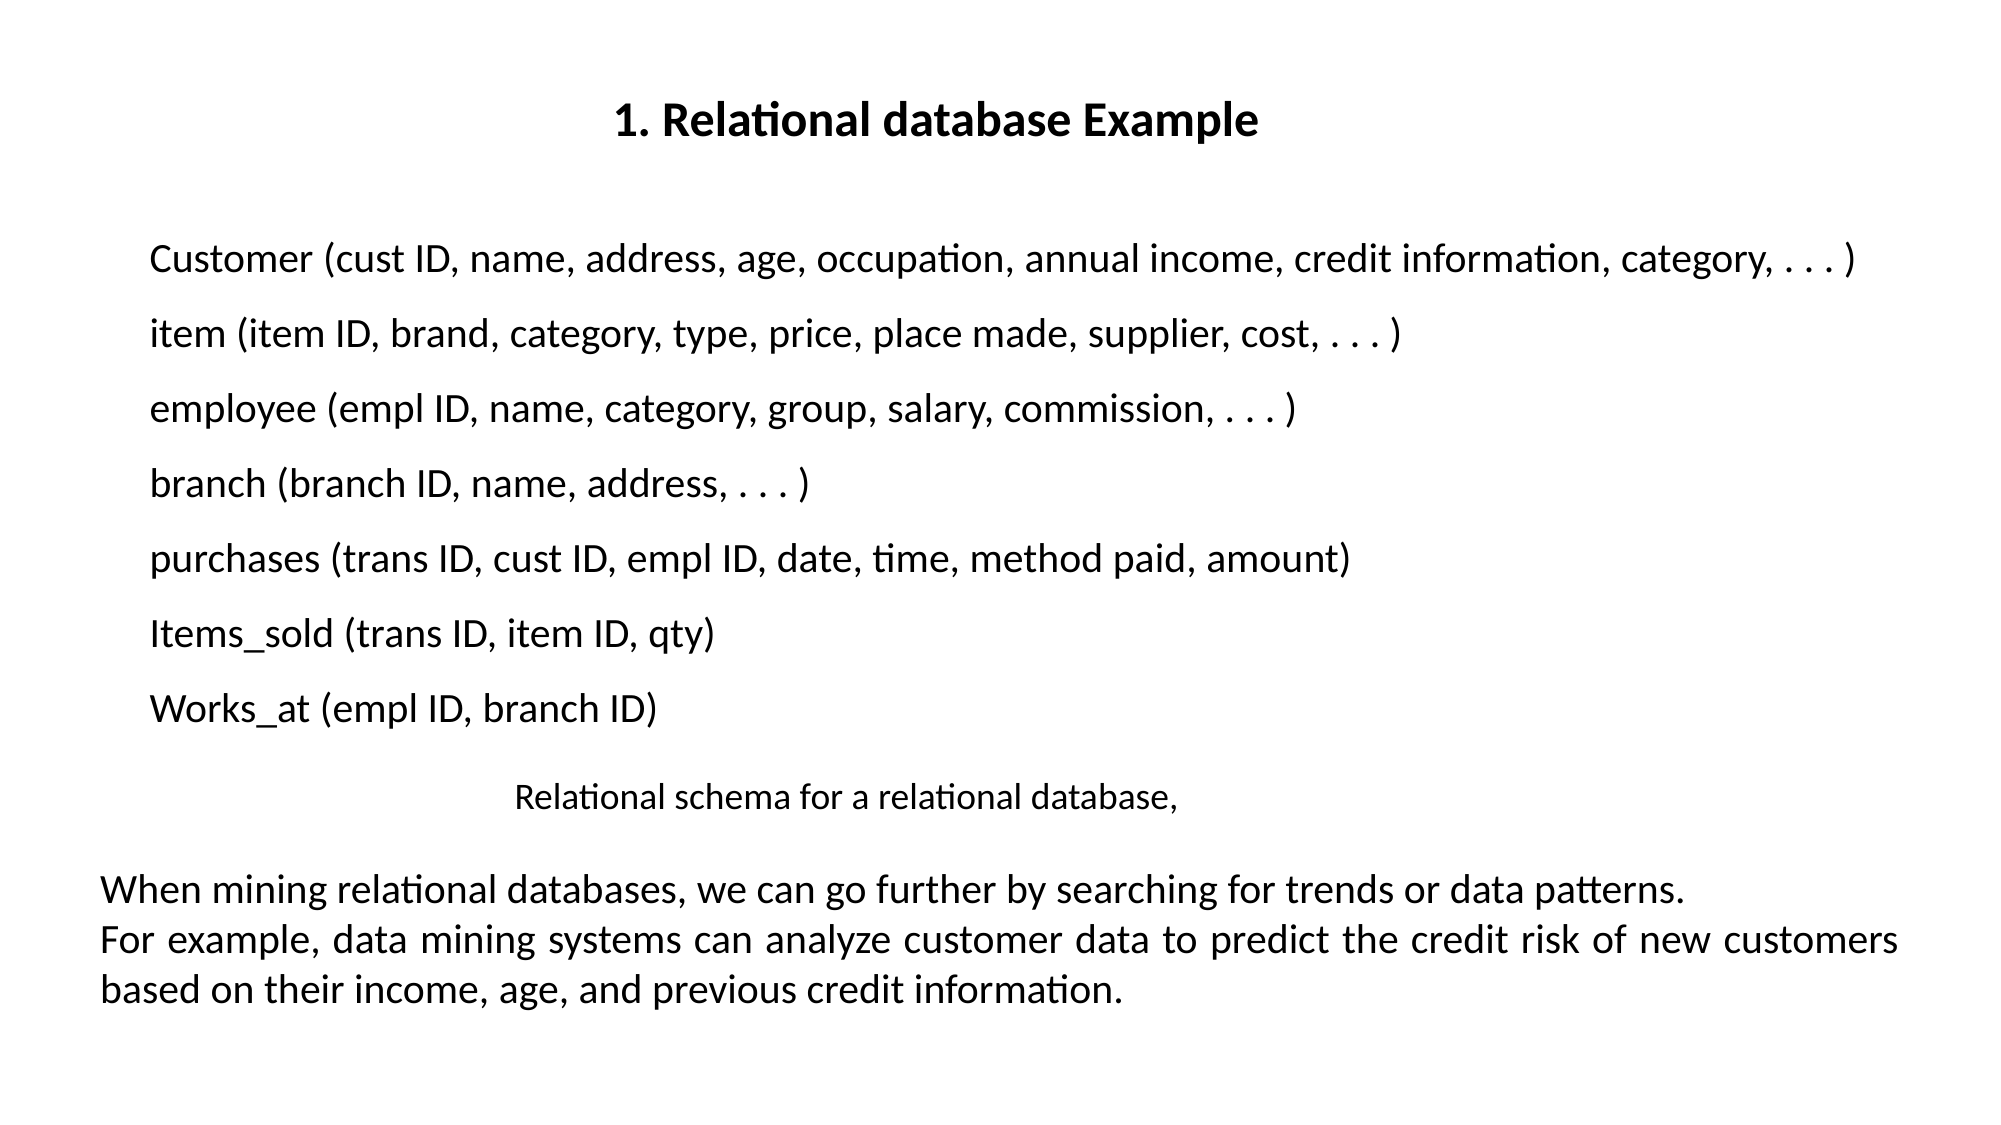

1. Relational database Example
Customer (cust ID, name, address, age, occupation, annual income, credit information, category, . . . )
item (item ID, brand, category, type, price, place made, supplier, cost, . . . )
employee (empl ID, name, category, group, salary, commission, . . . )
branch (branch ID, name, address, . . . )
purchases (trans ID, cust ID, empl ID, date, time, method paid, amount)
Items_sold (trans ID, item ID, qty)
Works_at (empl ID, branch ID)
Relational schema for a relational database,
When mining relational databases, we can go further by searching for trends or data patterns.
For example, data mining systems can analyze customer data to predict the credit risk of new customers based on their income, age, and previous credit information.